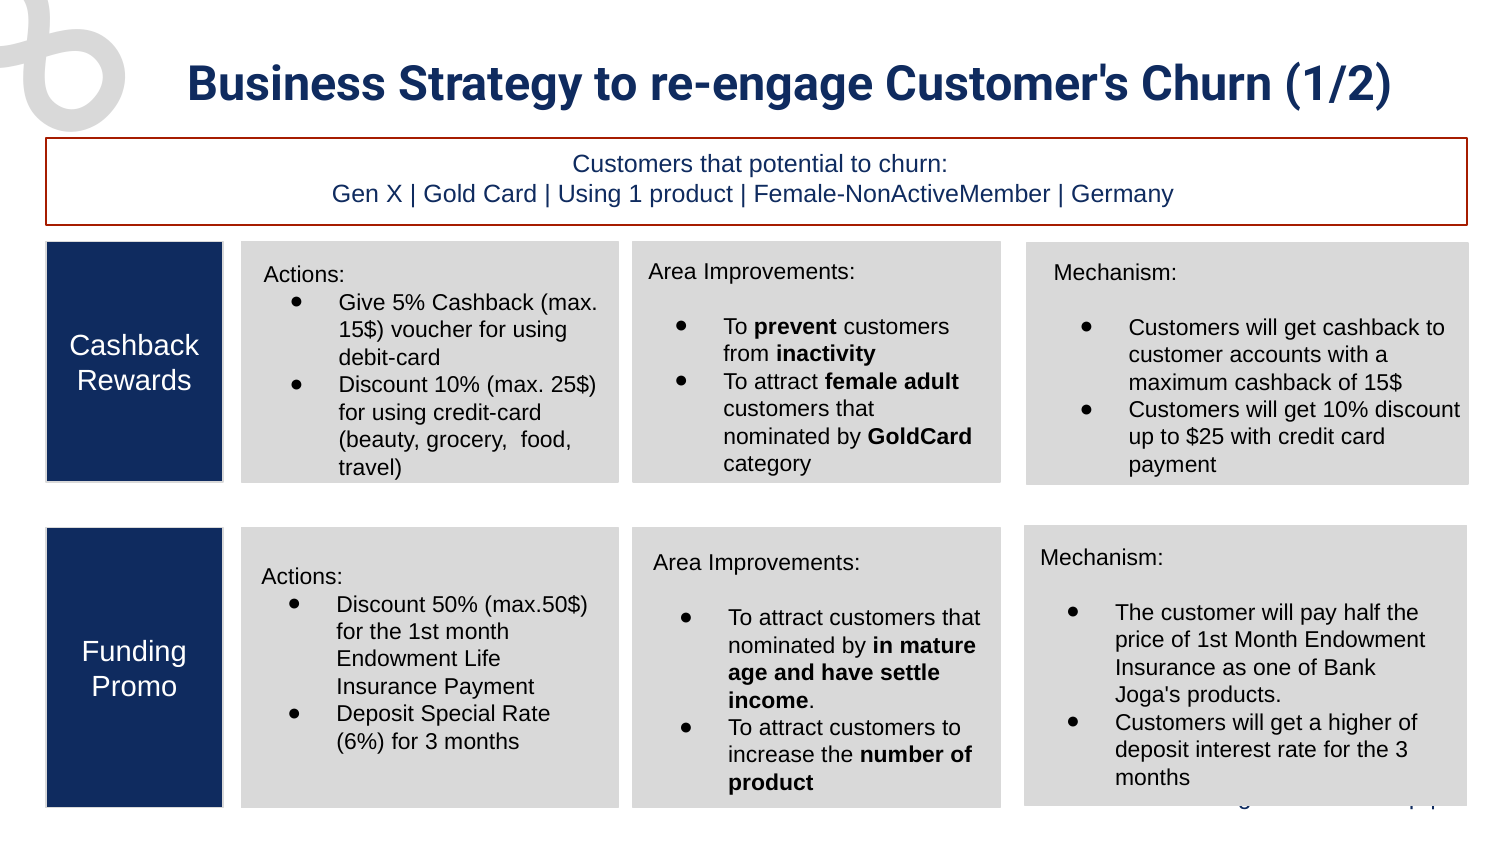

# Business Strategy to re-engage Customer's Churn (1/2)
Customers that potential to churn:
Gen X | Gold Card | Using 1 product | Female-NonActiveMember | Germany

Cashback
Rewards
Area Improvements:

To prevent customers from inactivity
To attract female adult customers that nominated by GoldCard category
Mechanism:

Customers will get cashback to customer accounts with a maximum cashback of 15$
Customers will get 10% discount up to $25 with credit card payment

Actions:
Give 5% Cashback (max. 15$) voucher for using debit-card
Discount 10% (max. 25$) for using credit-card (beauty, grocery,  food, travel)

Funding
Promo

Mechanism:

The customer will pay half the price of 1st Month Endowment Insurance as one of Bank Joga's products.
Customers will get a higher of deposit interest rate for the 3 months
Area Improvements:

To attract customers that nominated by in mature age and have settle income.
To attract customers to increase the number of product
Actions:
Discount 50% (max.50$) for the 1st month Endowment Life Insurance Payment
Deposit Special Rate (6%) for 3 months

22